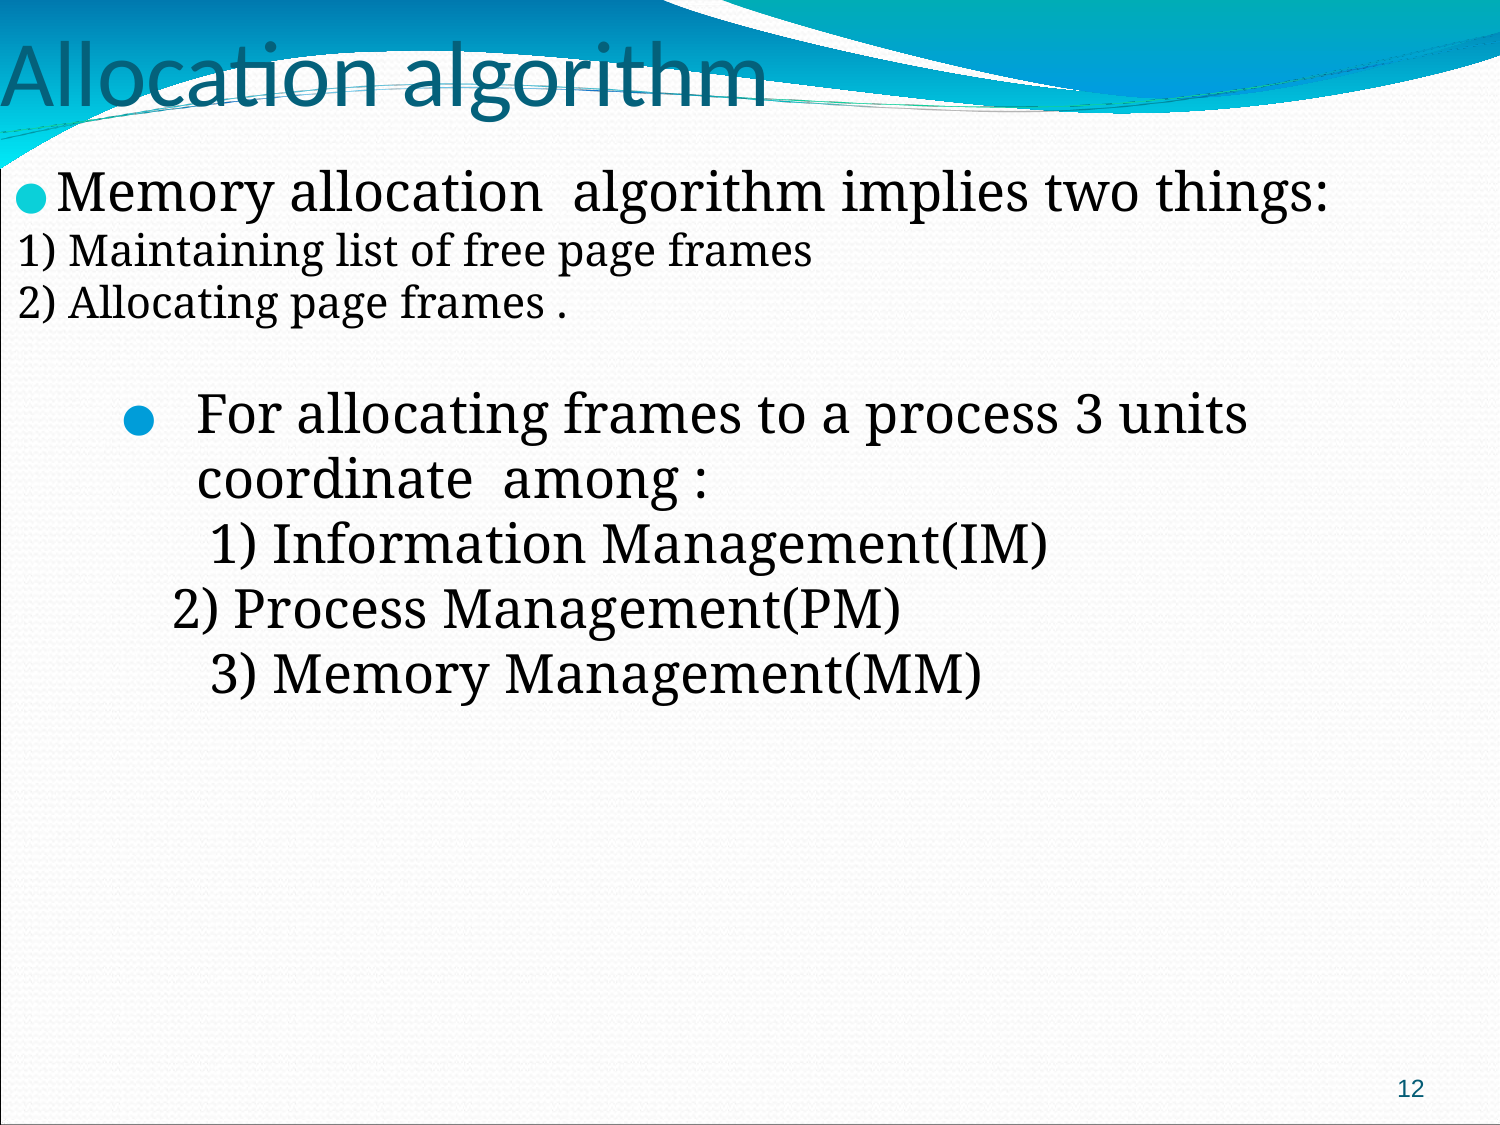

Allocation algorithm
Memory allocation  algorithm implies two things:
1) Maintaining list of free page frames
2) Allocating page frames .

For allocating frames to a process 3 units coordinate  among :
		1) Information Management(IM)
           2) Process Management(PM)
		3) Memory Management(MM)

12